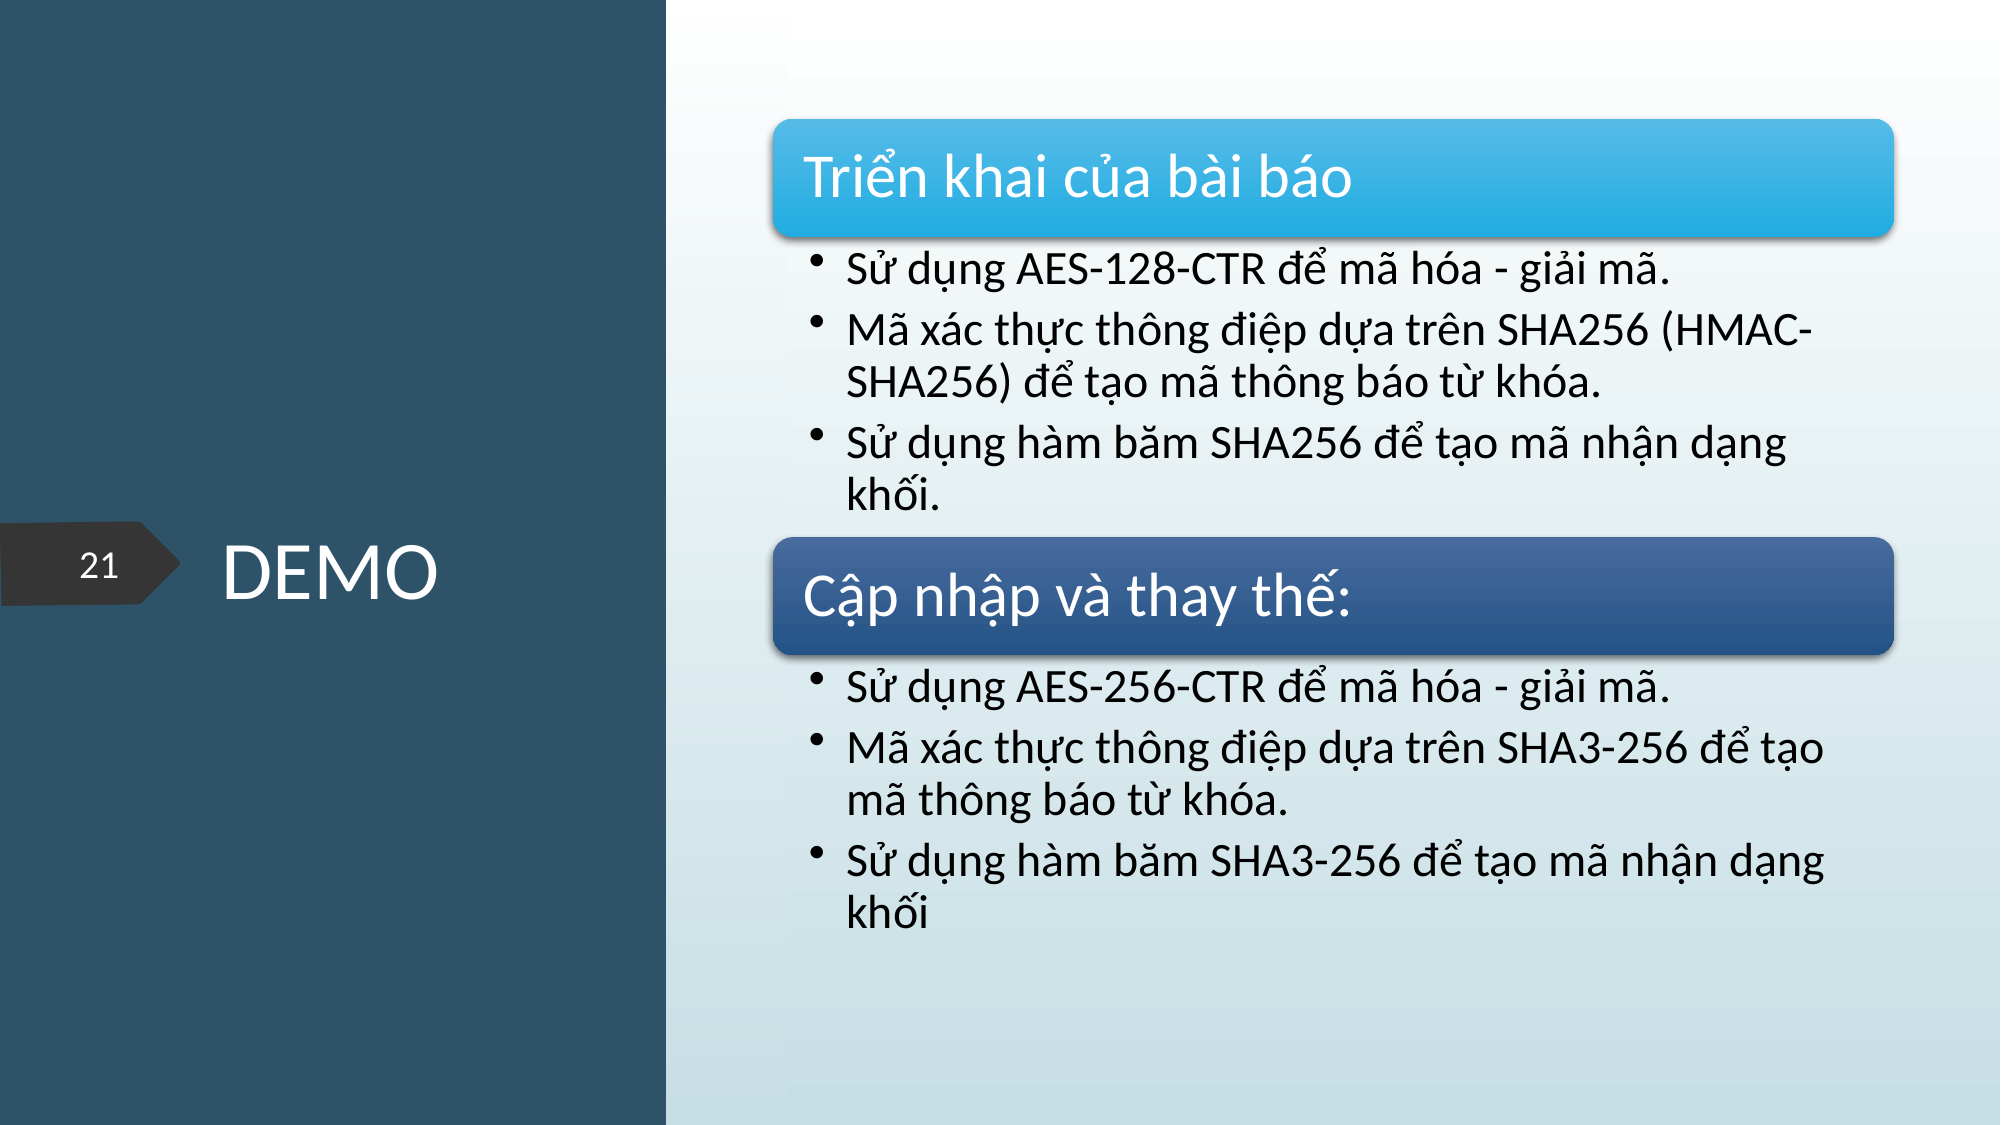

Triển khai của bài báo
Sử dụng AES-128-CTR để mã hóa - giải mã.
Mã xác thực thông điệp dựa trên SHA256 (HMAC-SHA256) để tạo mã thông báo từ khóa.
Sử dụng hàm băm SHA256 để tạo mã nhận dạng khối.
Cập nhập và thay thế:
Sử dụng AES-256-CTR để mã hóa - giải mã.
Mã xác thực thông điệp dựa trên SHA3-256 để tạo mã thông báo từ khóa.
Sử dụng hàm băm SHA3-256 để tạo mã nhận dạng khối
# DEMO

21